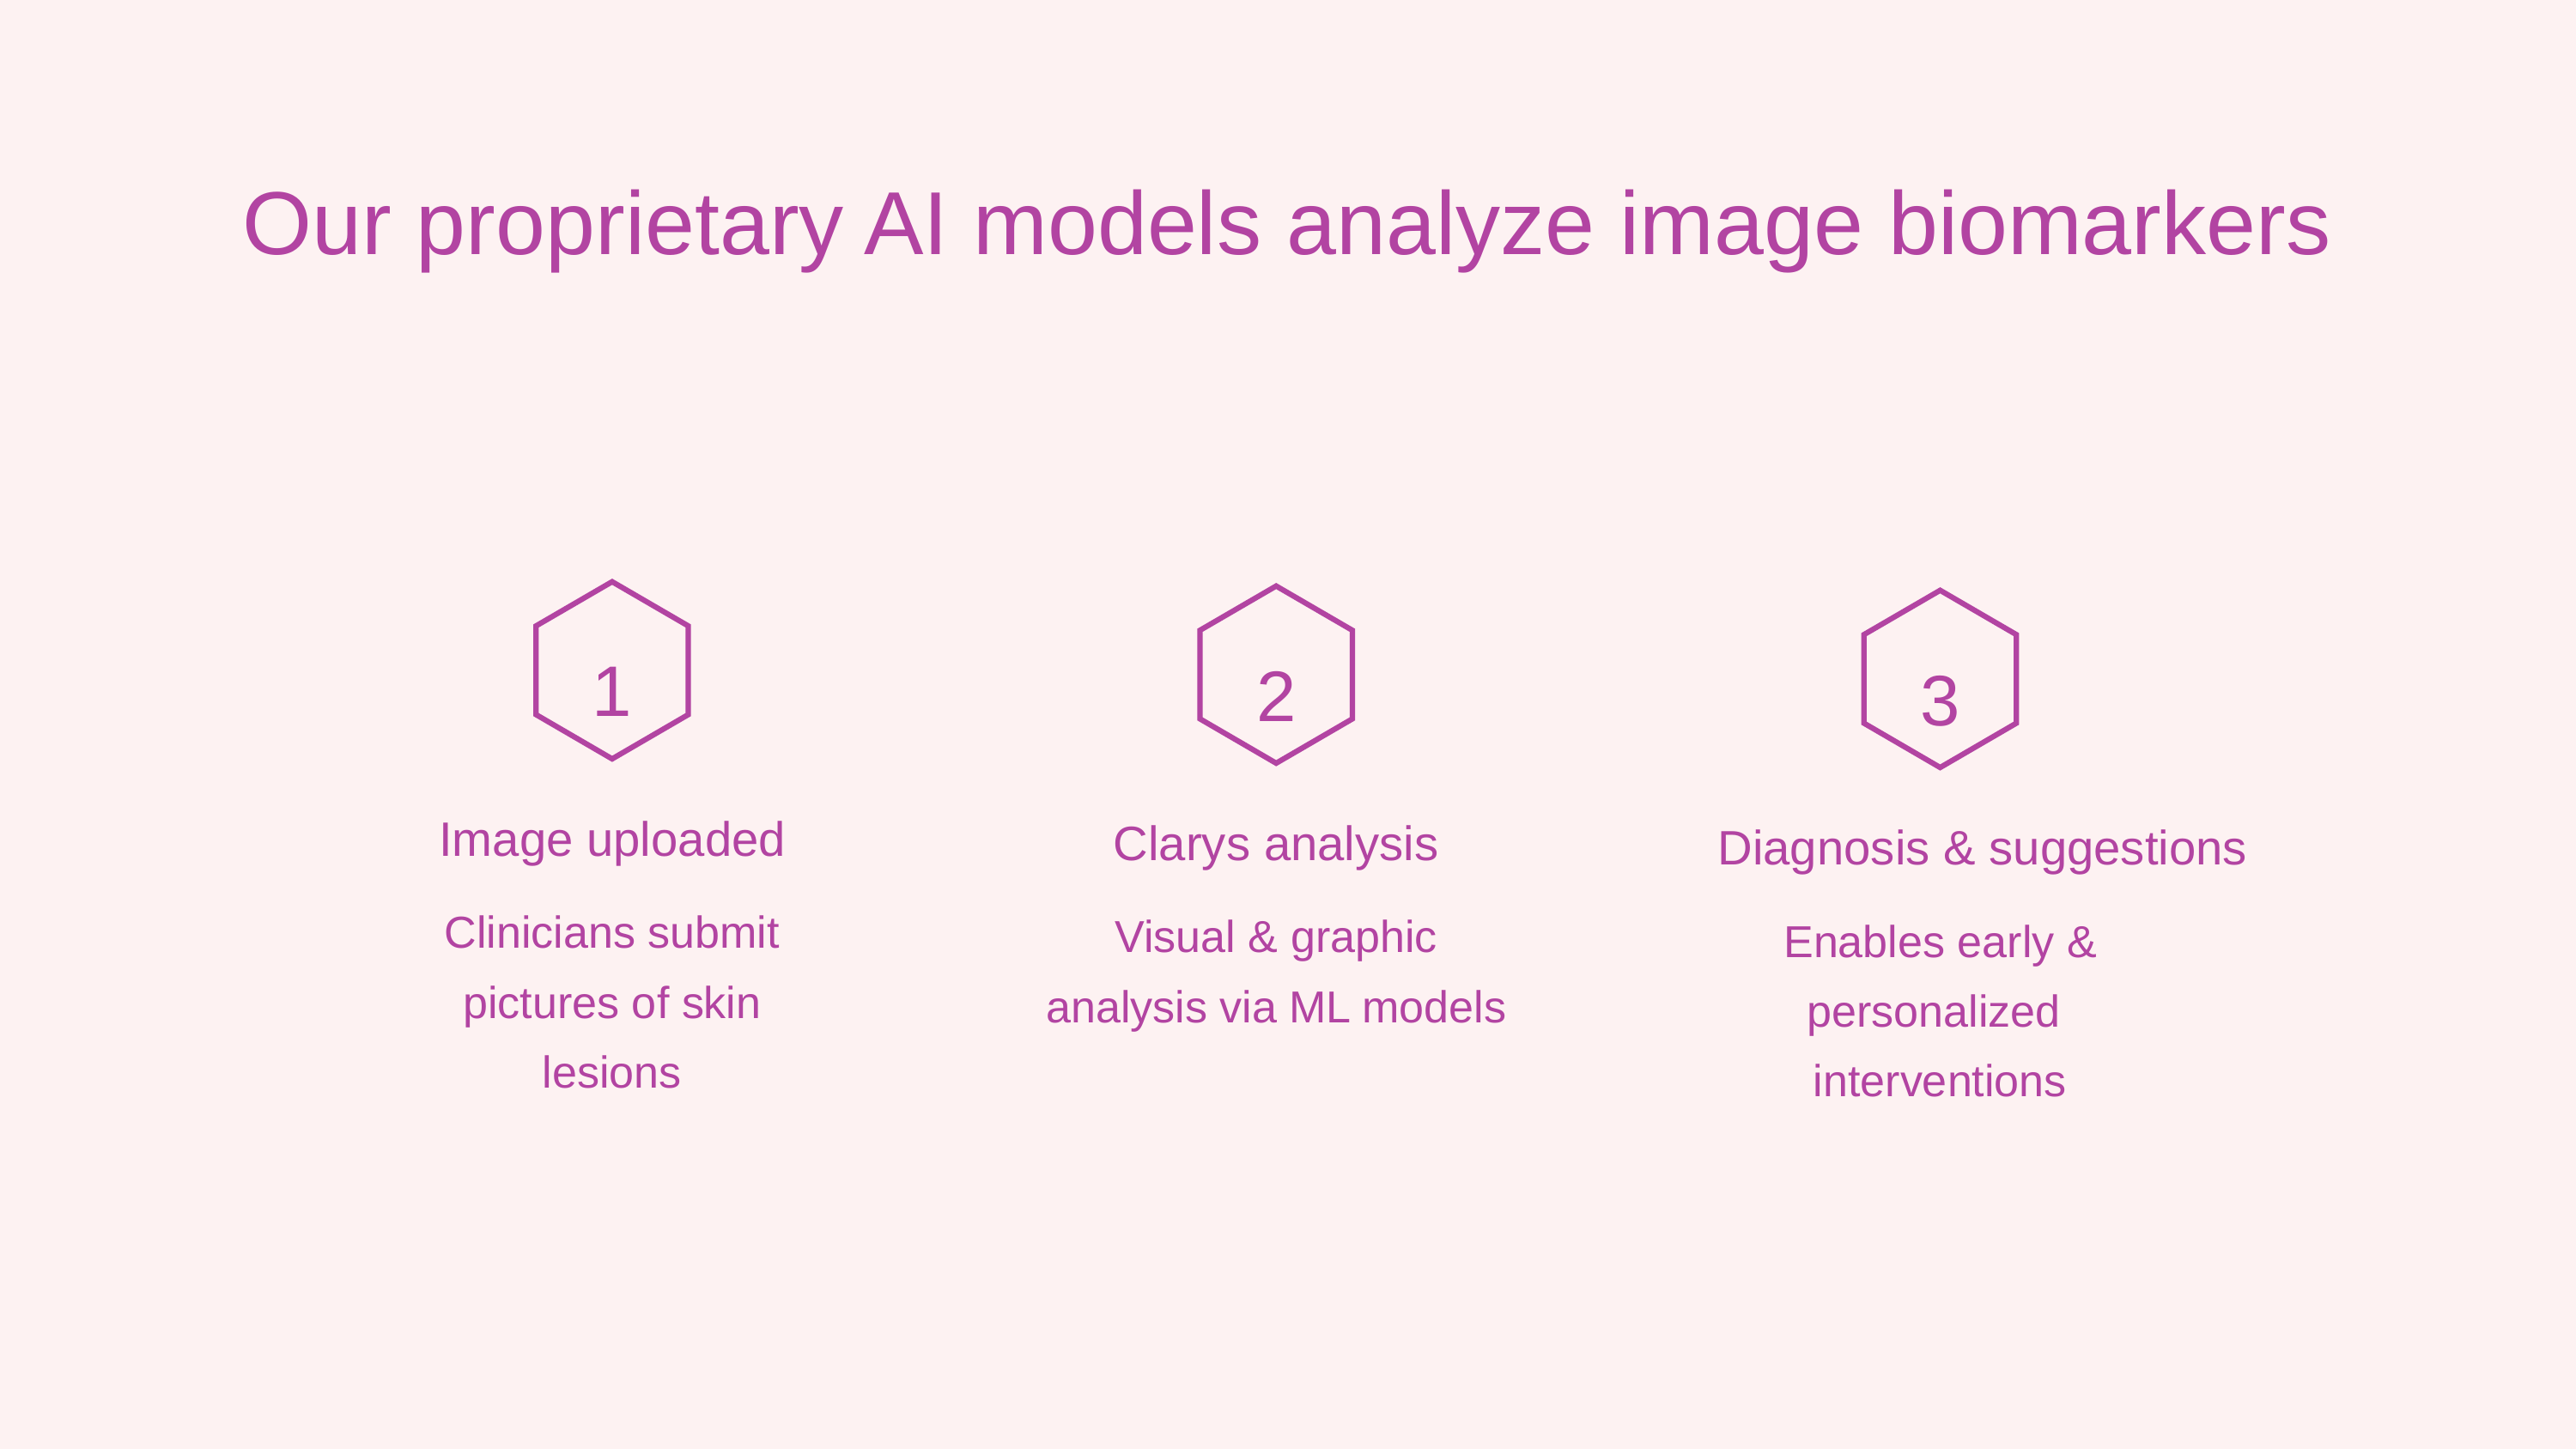

Our proprietary AI models analyze image biomarkers

1
2
3
Image uploaded
Clarys analysis
Diagnosis & suggestions
Clinicians submit pictures of skin lesions
Visual & graphic analysis via ML models
Enables early & personalized  interventions